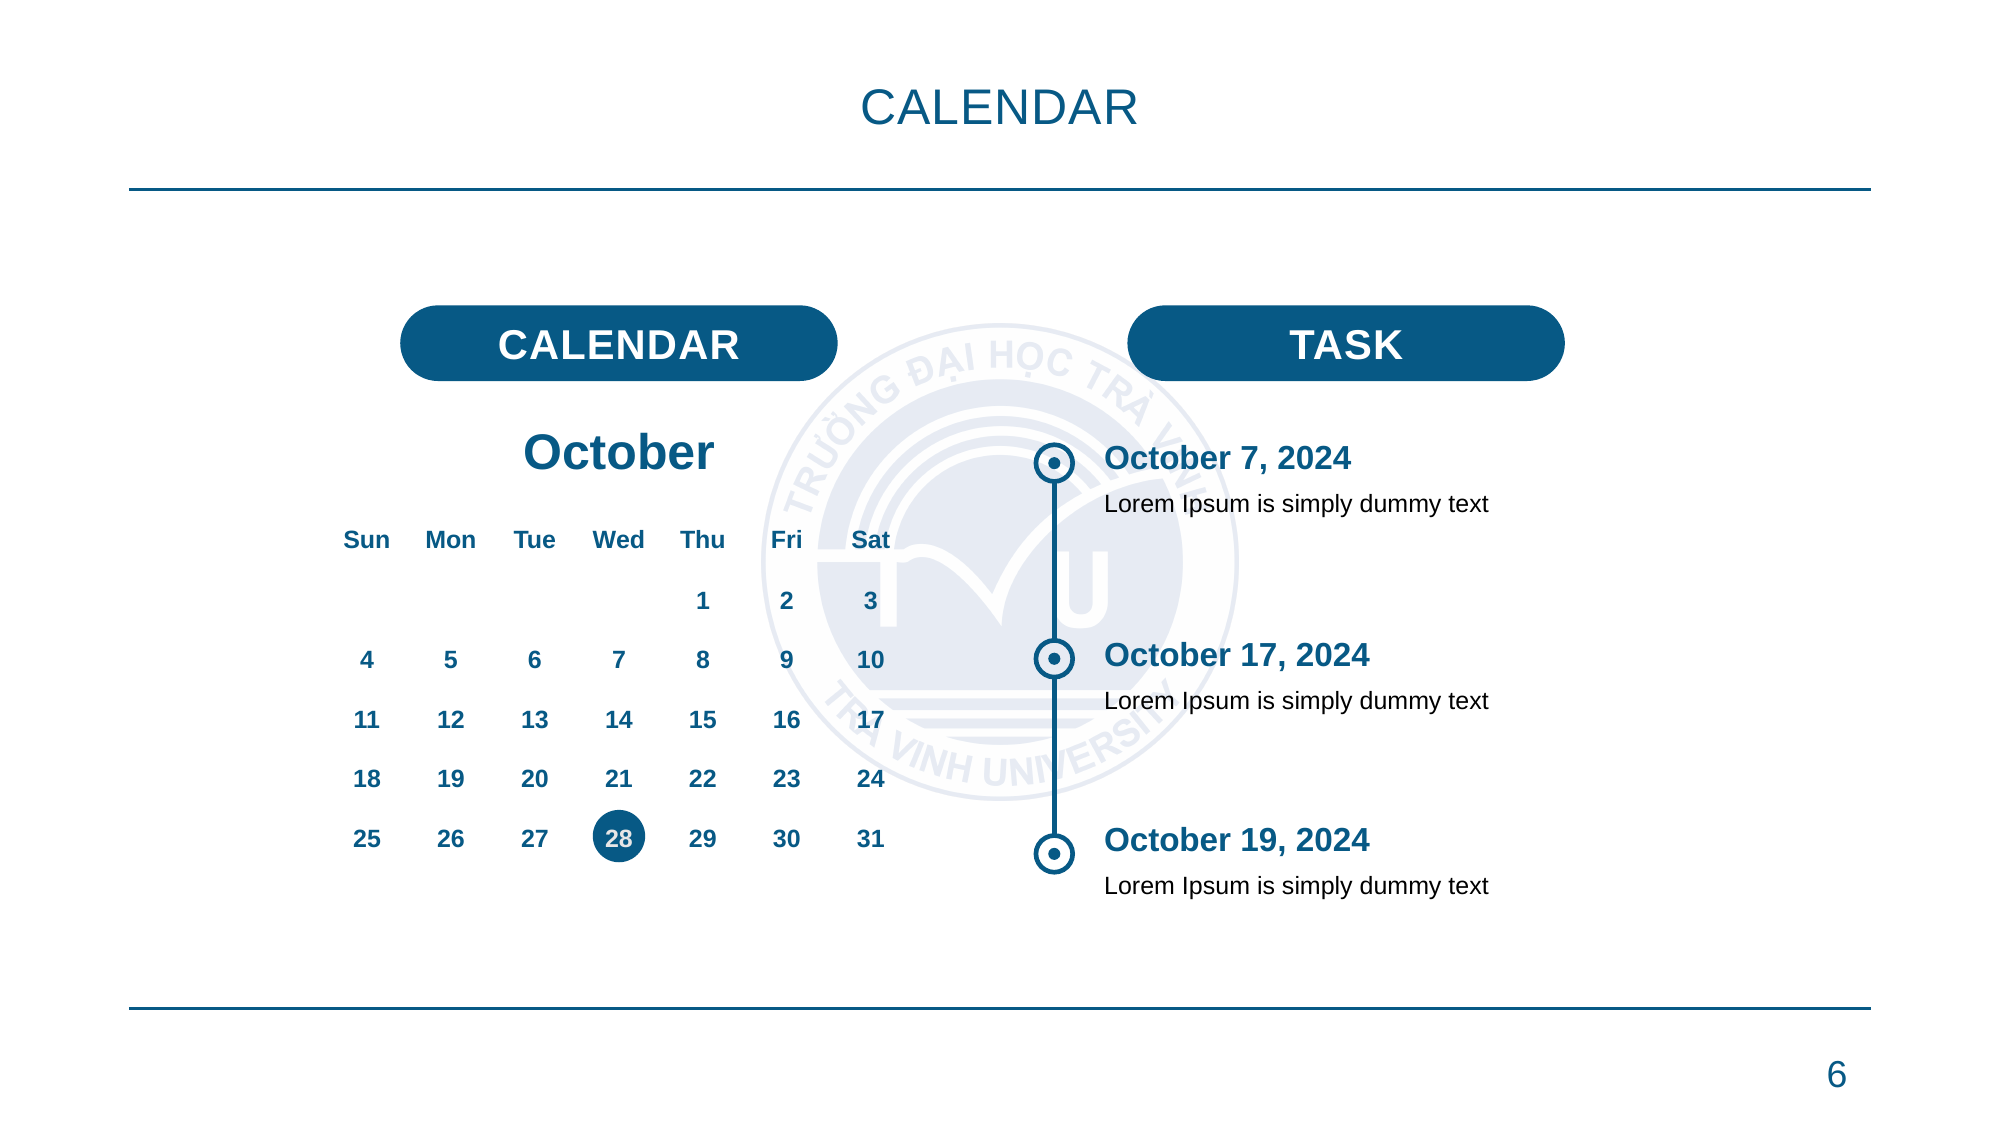

# CALENDAR

CALENDAR

TASK
October
October 7, 2024
Lorem Ipsum is simply dummy text

October 17, 2024
Lorem Ipsum is simply dummy text
October 19, 2024
Lorem Ipsum is simply dummy text
Sun
Mon
Tue
Wed
Thu
Fri
Sat
1
2
3
4
5
6
7
8
9
10
11
12
13
14
15
16
17
18
19
20
21
22
23
24

25
26
27
28
29
30
31
6